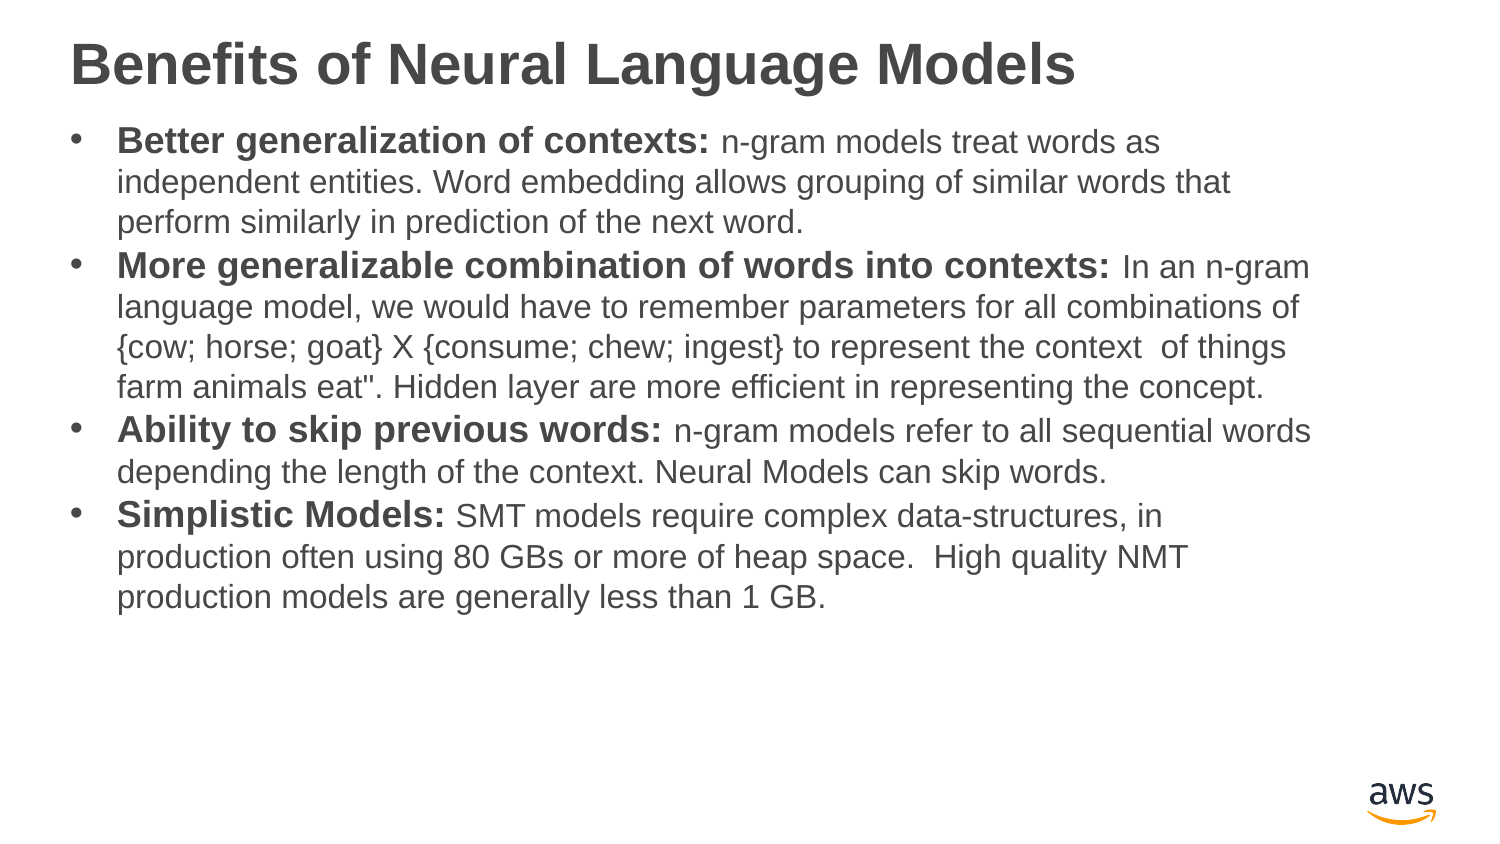

# Benefits of Neural Language Models
Better generalization of contexts: n-gram models treat words as independent entities. Word embedding allows grouping of similar words that perform similarly in prediction of the next word.
More generalizable combination of words into contexts: In an n-gram language model, we would have to remember parameters for all combinations of {cow; horse; goat} X {consume; chew; ingest} to represent the context  of things farm animals eat". Hidden layer are more efficient in representing the concept.
Ability to skip previous words: n-gram models refer to all sequential words depending the length of the context. Neural Models can skip words.
Simplistic Models: SMT models require complex data-structures, in production often using 80 GBs or more of heap space.  High quality NMT production models are generally less than 1 GB.